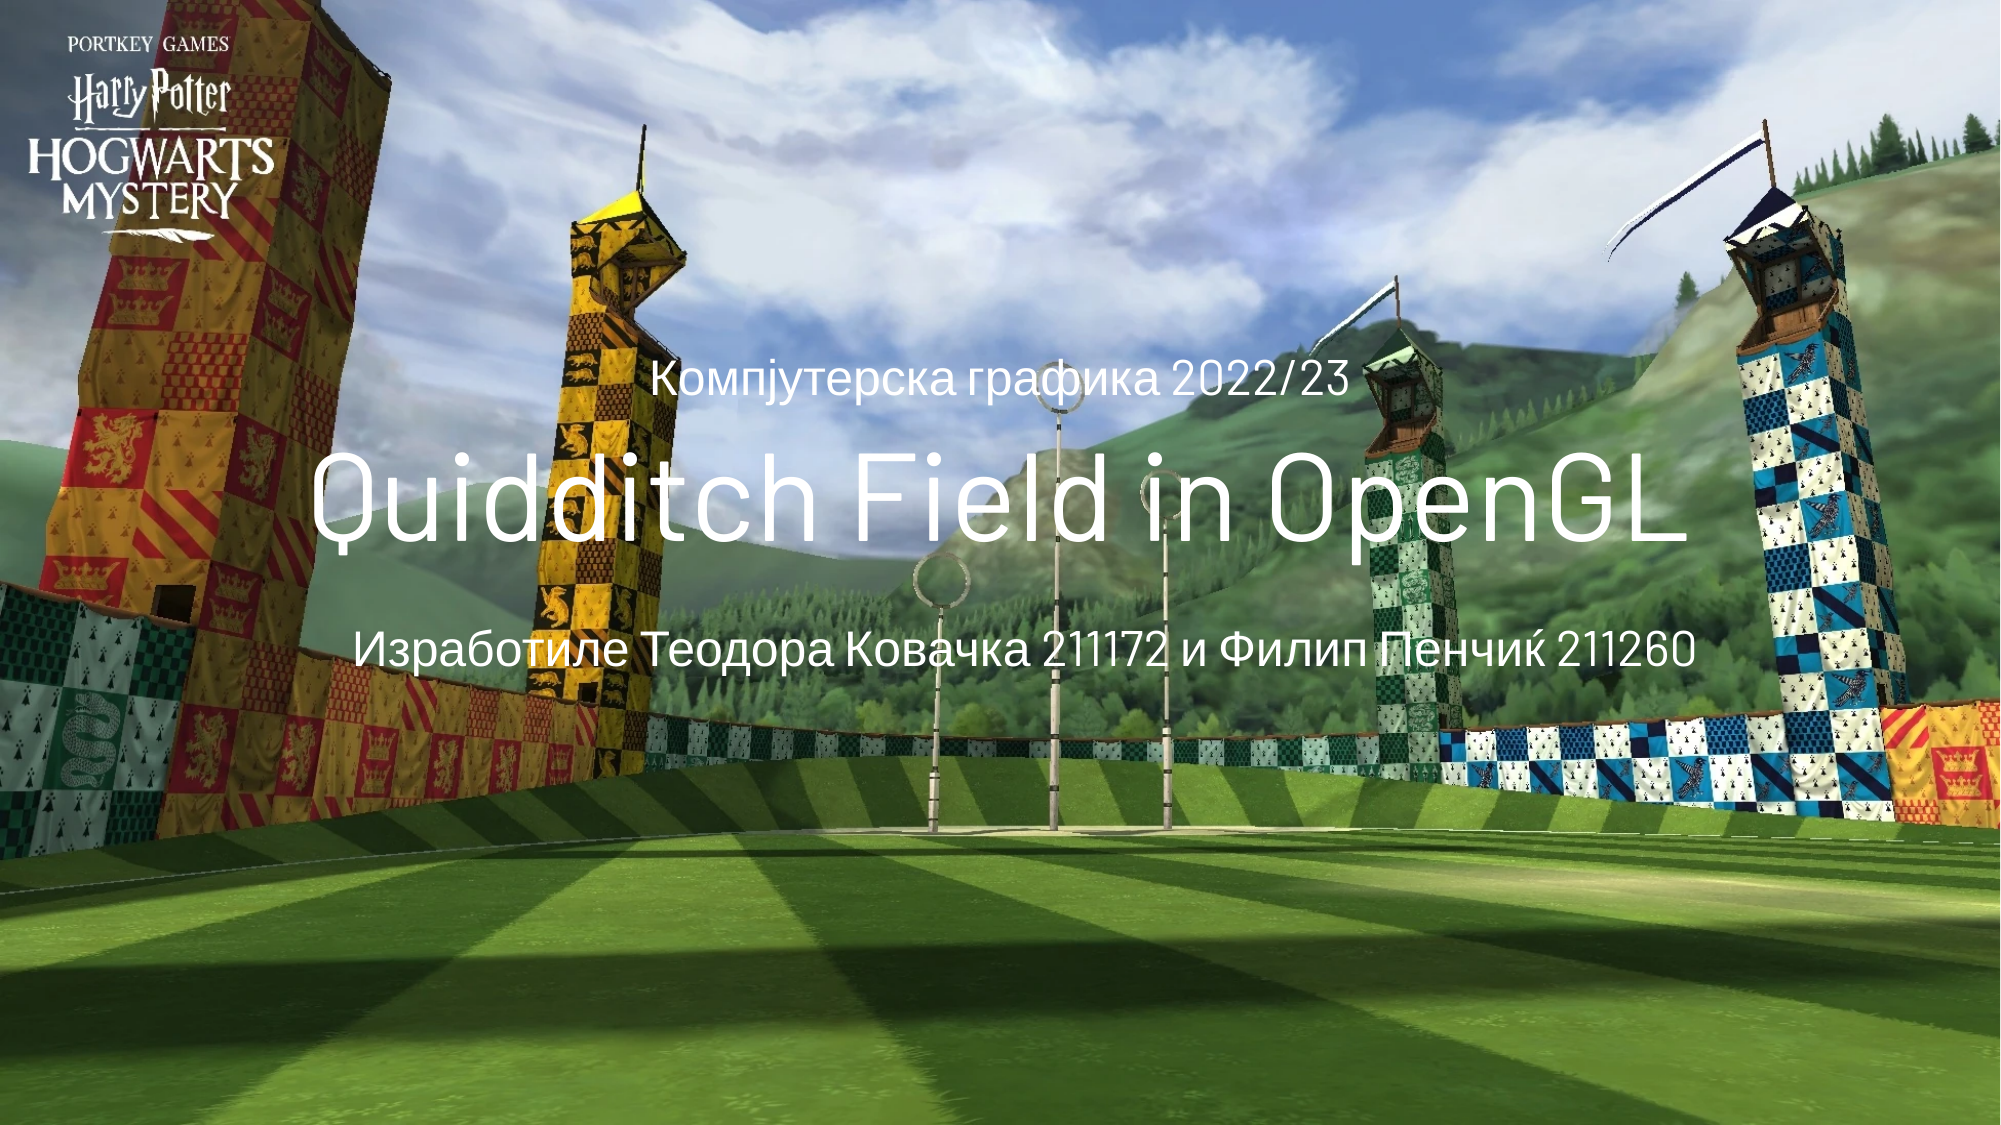

# Quidditch Field in OpenGL
Компјутерска графика 2022/23

Изработиле Теодора Ковачка 211172 и Филип Пенчиќ 211260